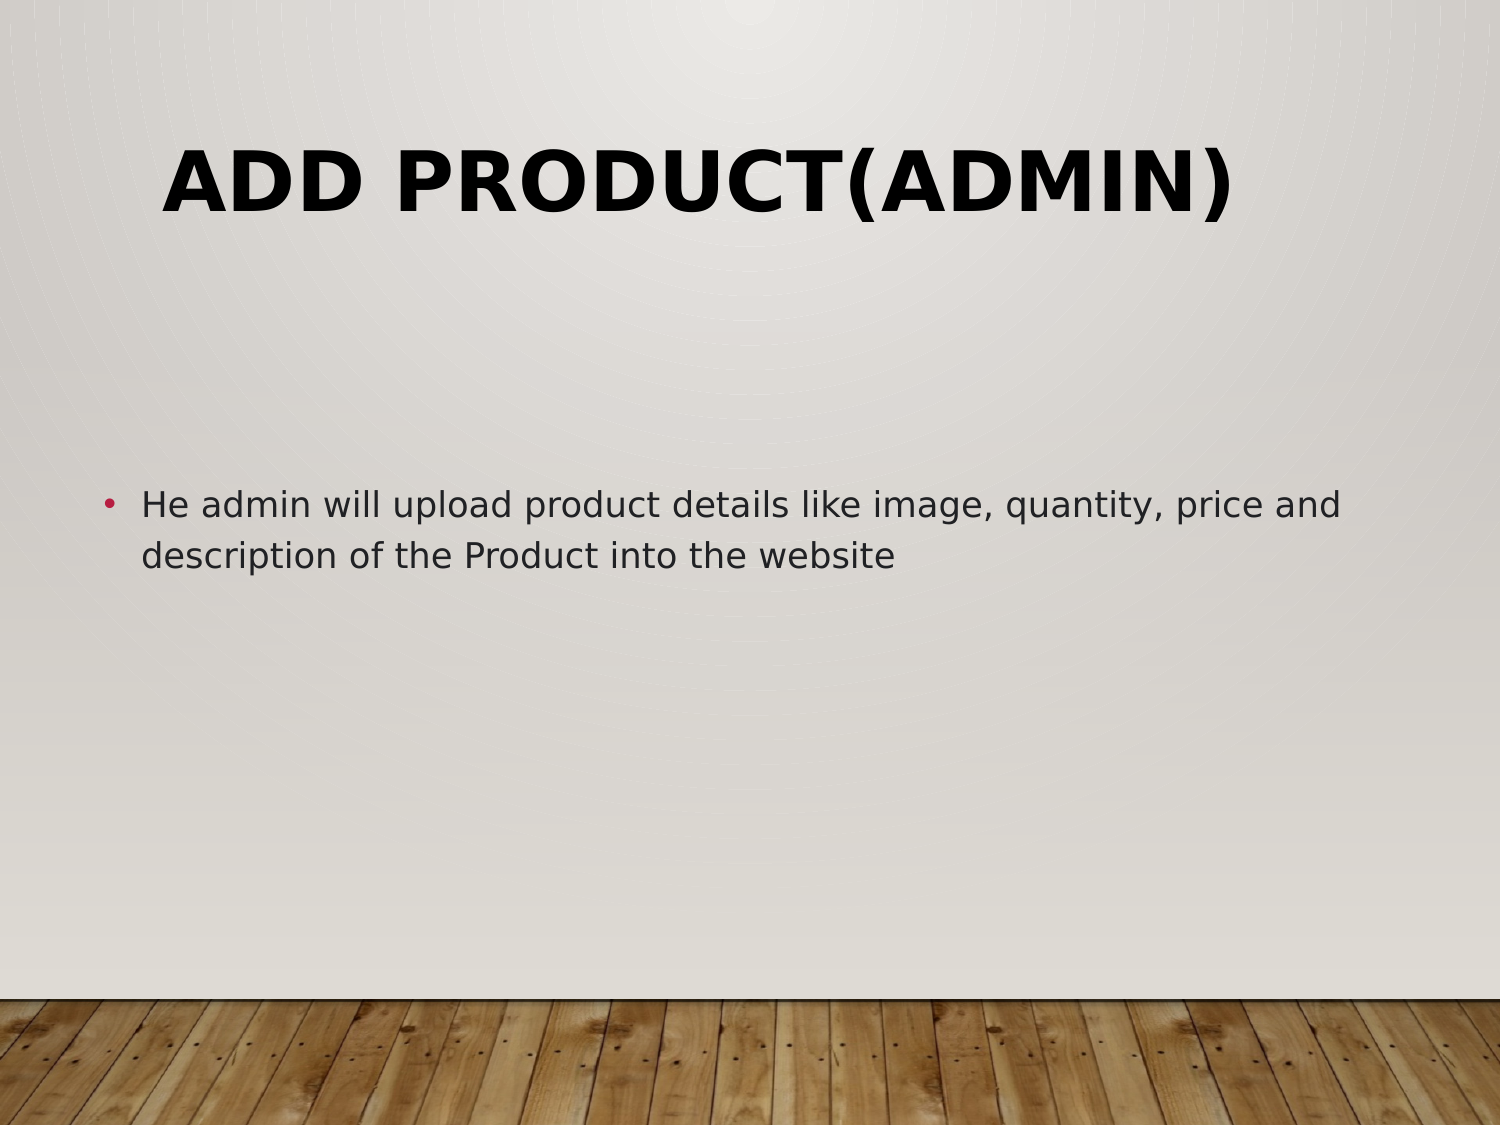

Add Product(Admin)

He admin will upload product details like image, quantity, price and description of the Product into the website